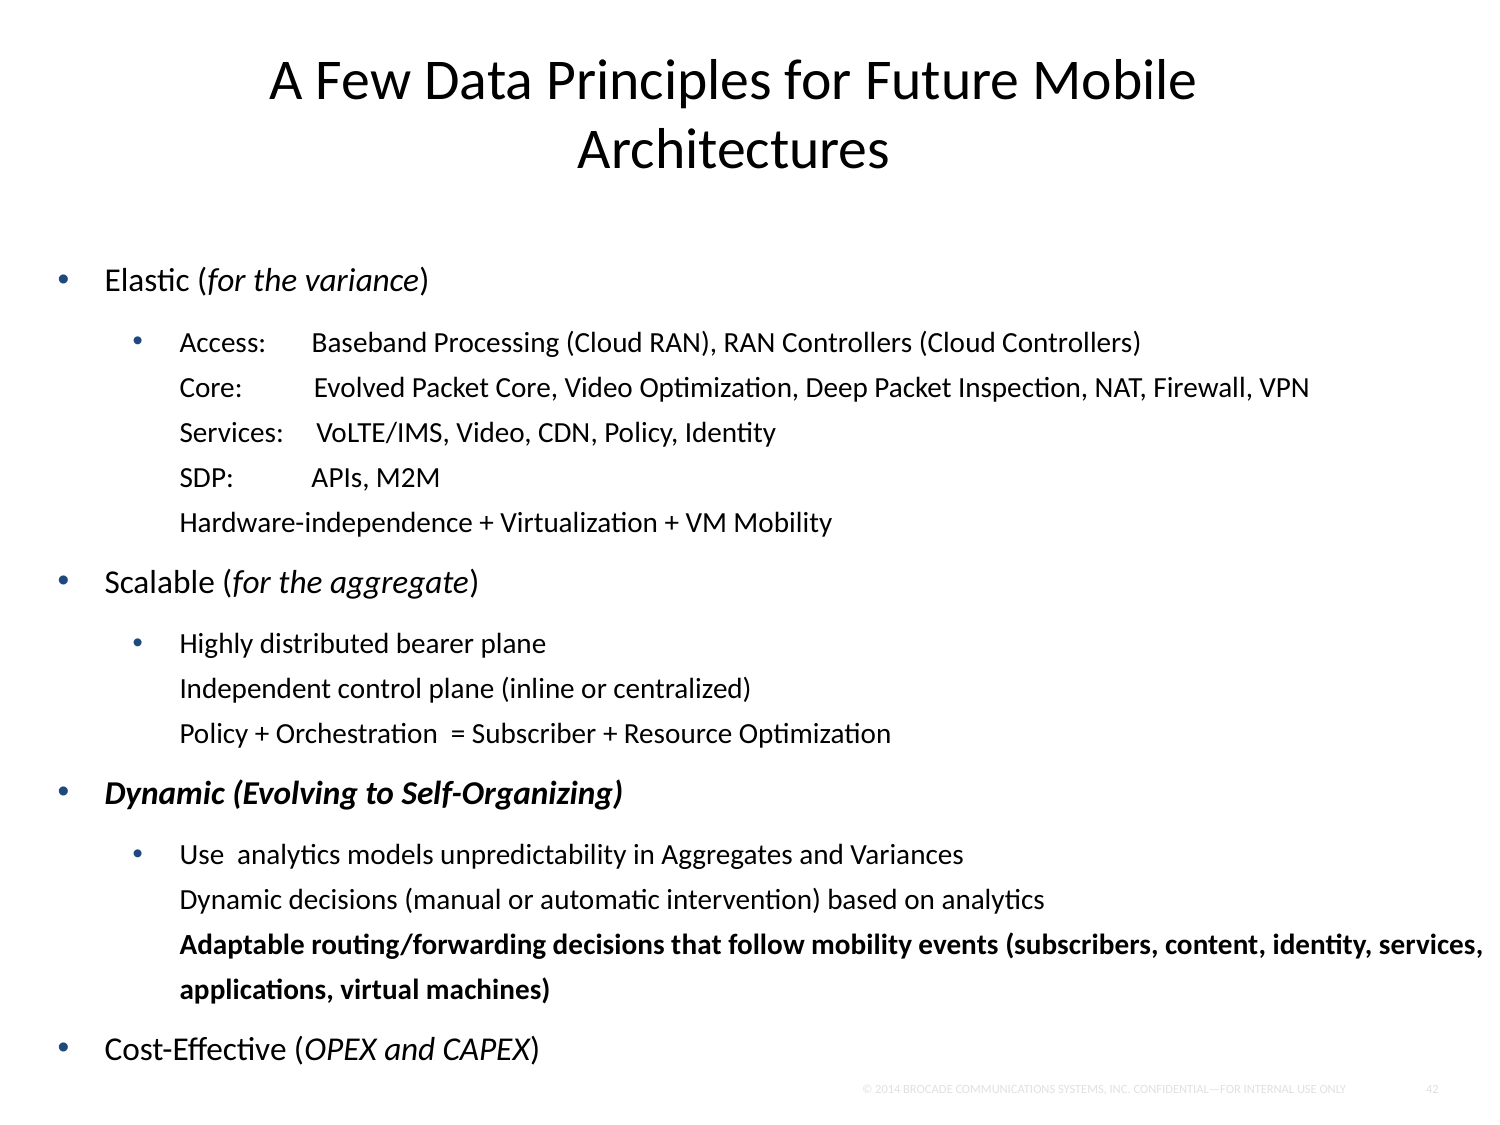

# A Few Data Principles for Future Mobile Architectures
Elastic (for the variance)
Access:       Baseband Processing (Cloud RAN), RAN Controllers (Cloud Controllers)
Core:           Evolved Packet Core, Video Optimization, Deep Packet Inspection, NAT, Firewall, VPN
Services:     VoLTE/IMS, Video, CDN, Policy, Identity
SDP:            APIs, M2M
Hardware-independence + Virtualization + VM Mobility
Scalable (for the aggregate)
Highly distributed bearer plane
Independent control plane (inline or centralized)
Policy + Orchestration  = Subscriber + Resource Optimization
Dynamic (Evolving to Self-Organizing)
Use  analytics models unpredictability in Aggregates and Variances
Dynamic decisions (manual or automatic intervention) based on analytics
Adaptable routing/forwarding decisions that follow mobility events (subscribers, content, identity, services, applications, virtual machines)
Cost-Effective (OPEX and CAPEX)
© 2014 Brocade Communications Systems, Inc. CONFIDENTIAL—For Internal Use Only
42